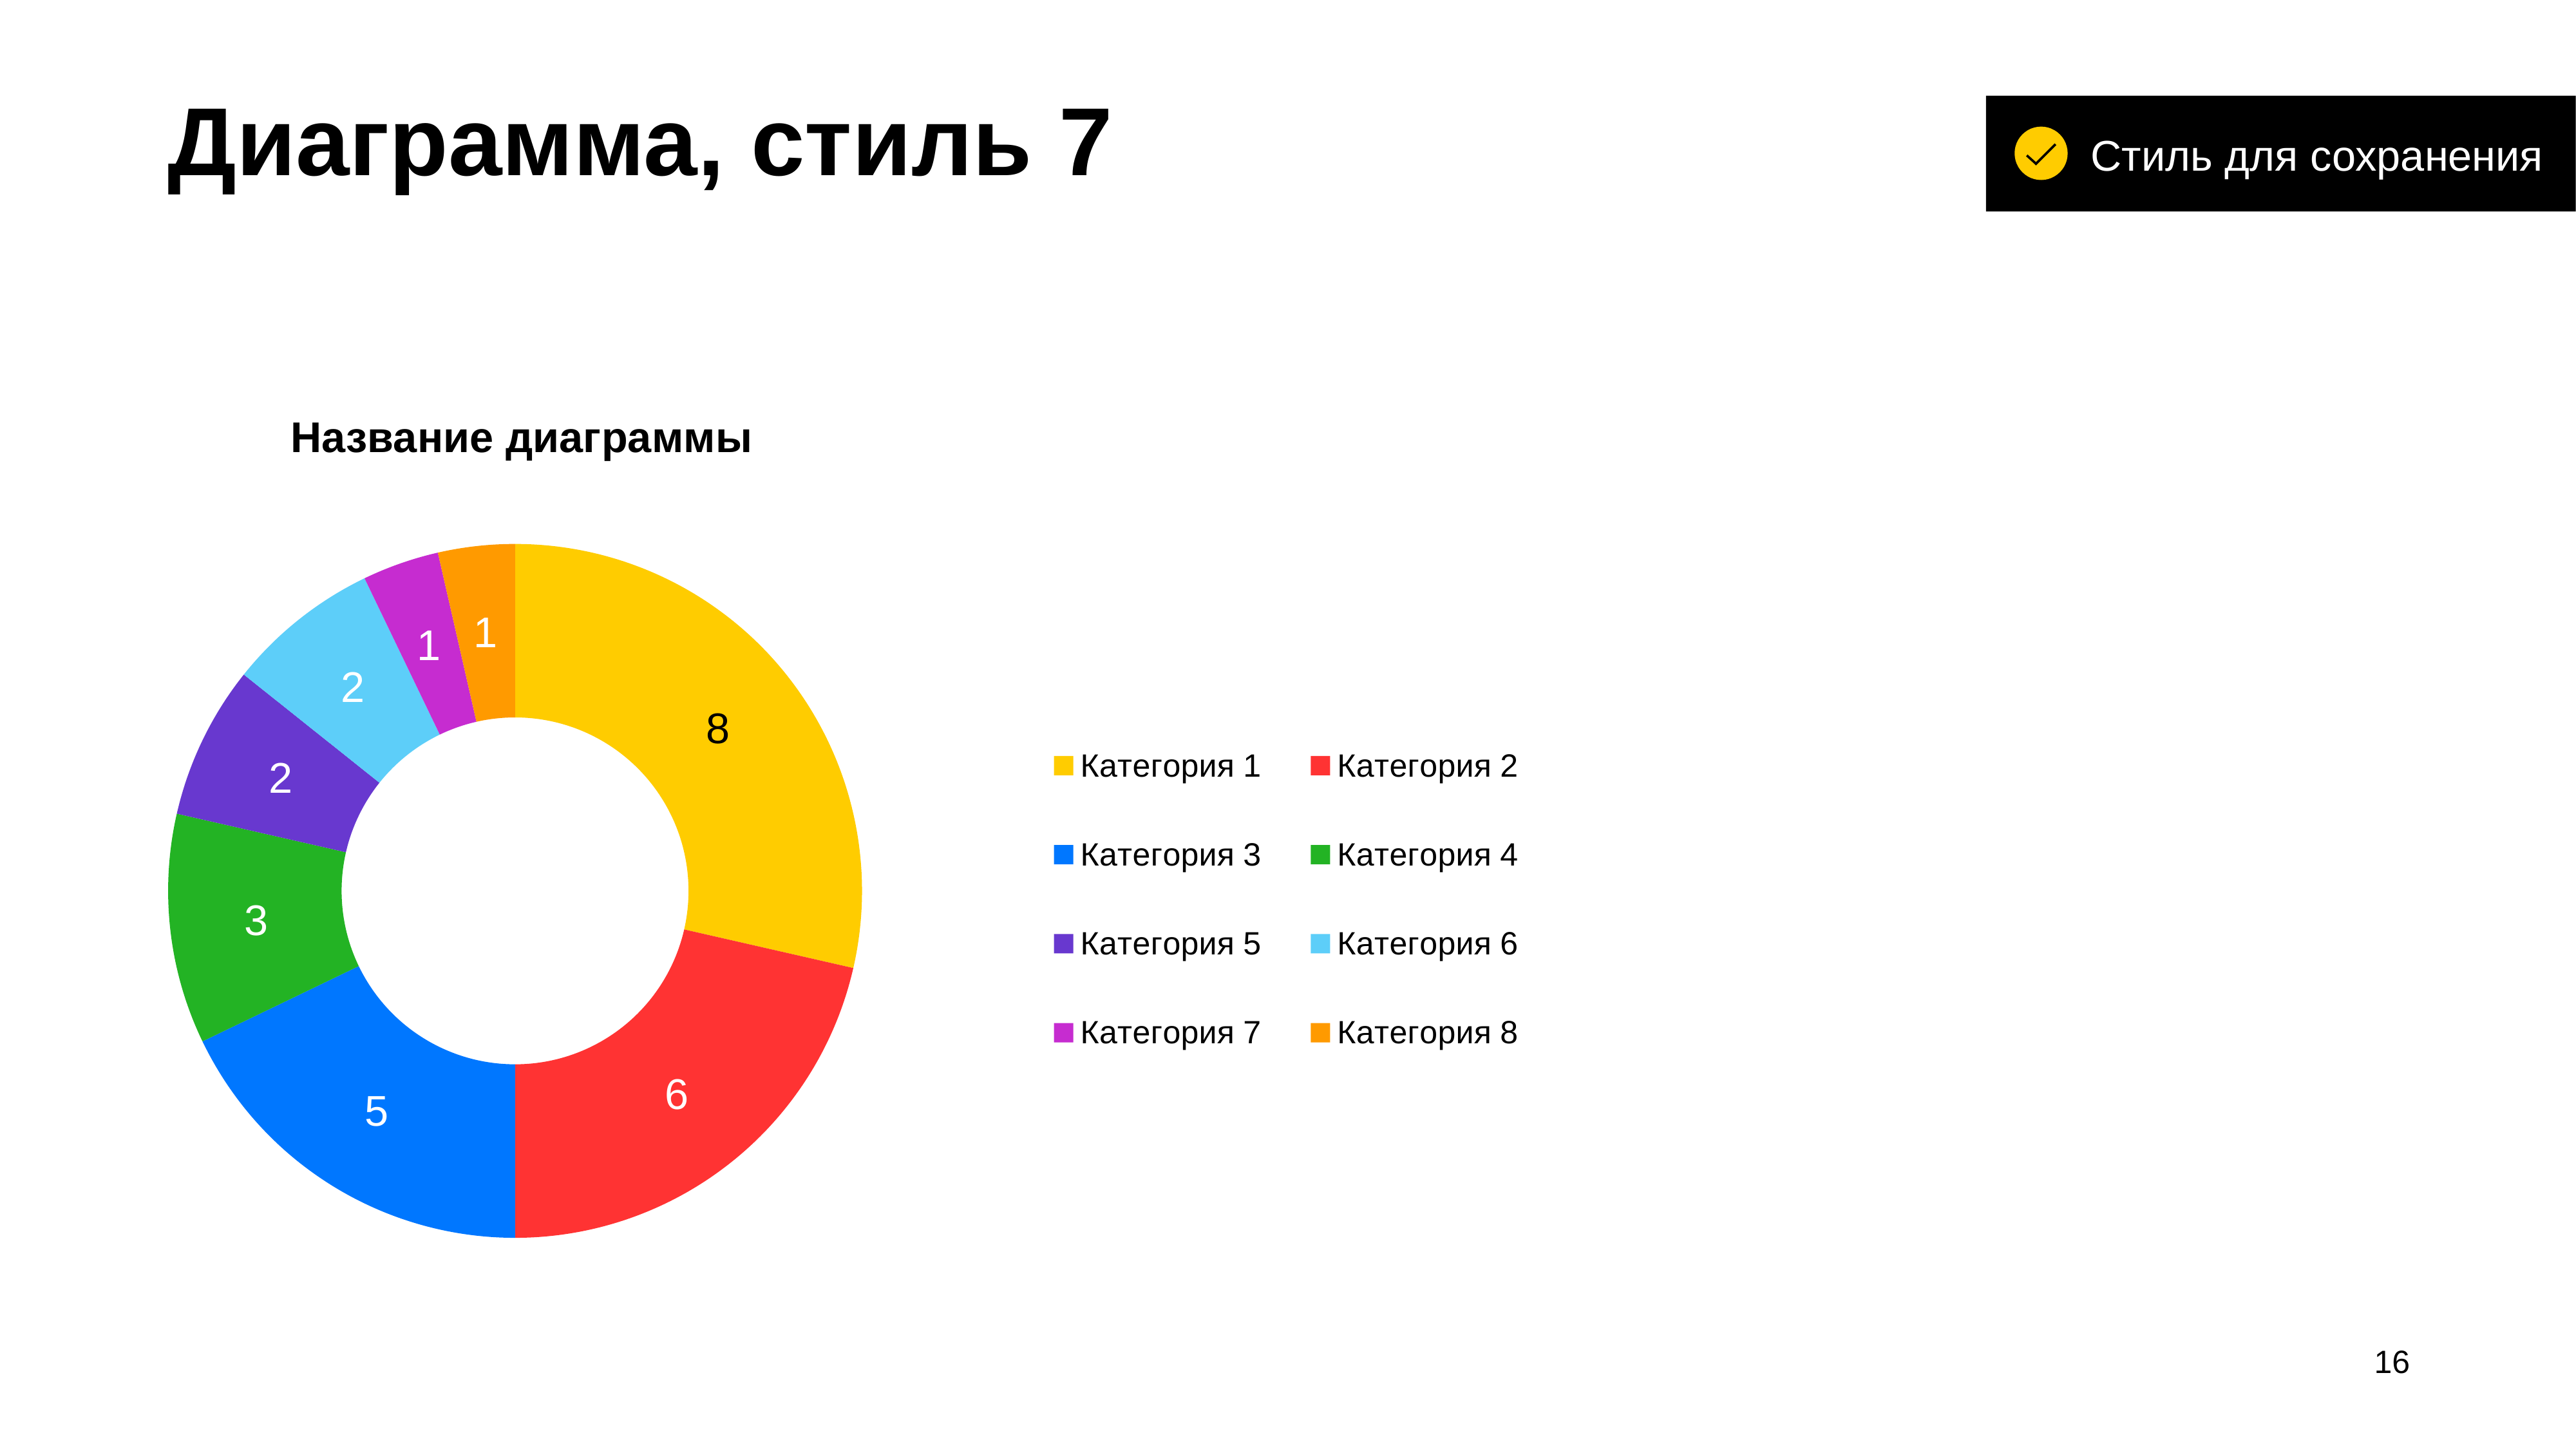

# Диаграмма, стиль 7
        Стиль для сохранения

### Chart: Название диаграммы

| Category | Продажи |
|---|---|
| Категория 1 | 8.0 |
| Категория 2 | 6.0 |
| Категория 3 | 5.0 |
| Категория 4 | 3.0 |
| Категория 5 | 2.0 |
| Категория 6 | 2.0 |
| Категория 7 | 1.0 |
| Категория 8 | 1.0 |
16